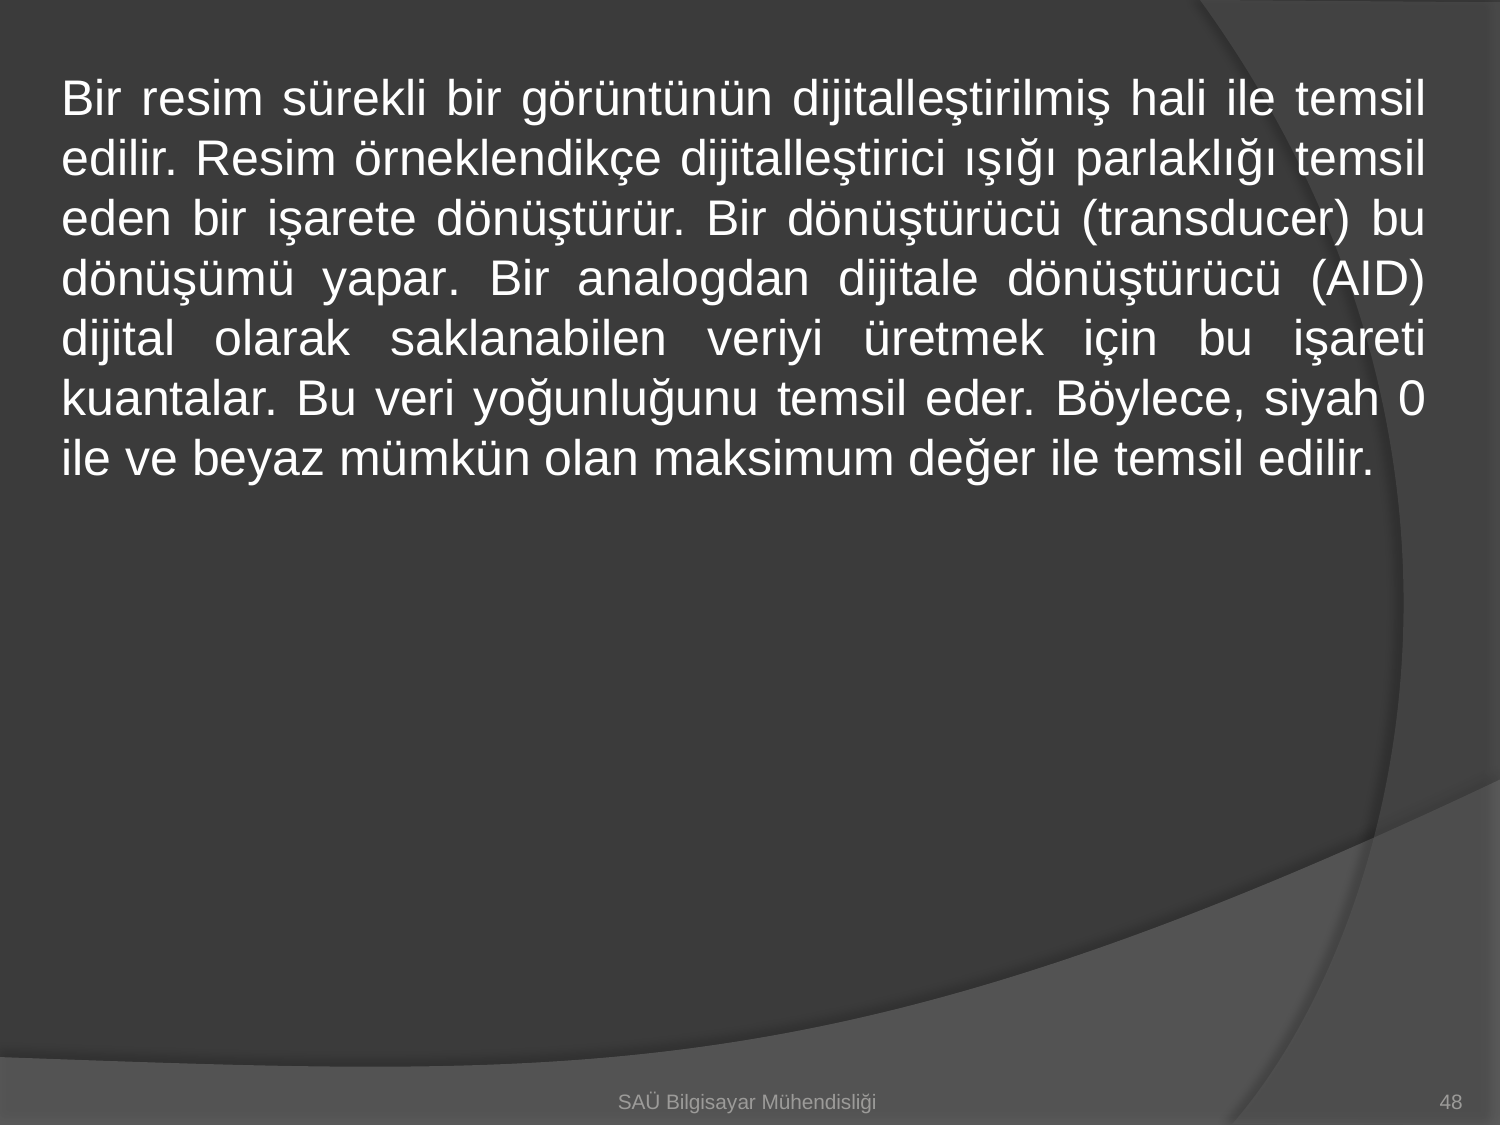

Bir resim sürekli bir görüntünün dijitalleştirilmiş hali ile temsil edilir. Resim örneklendikçe dijitalleştirici ışığı parlaklığı temsil eden bir işarete dönüştürür. Bir dönüştürücü (transducer) bu dönüşümü yapar. Bir analogdan dijitale dönüştürücü (AID) dijital olarak saklanabilen veriyi üretmek için bu işareti kuantalar. Bu veri yoğunluğunu temsil eder. Böylece, siyah 0 ile ve beyaz mümkün olan maksimum değer ile temsil edilir.

SAÜ Bilgisayar Mühendisliği
48